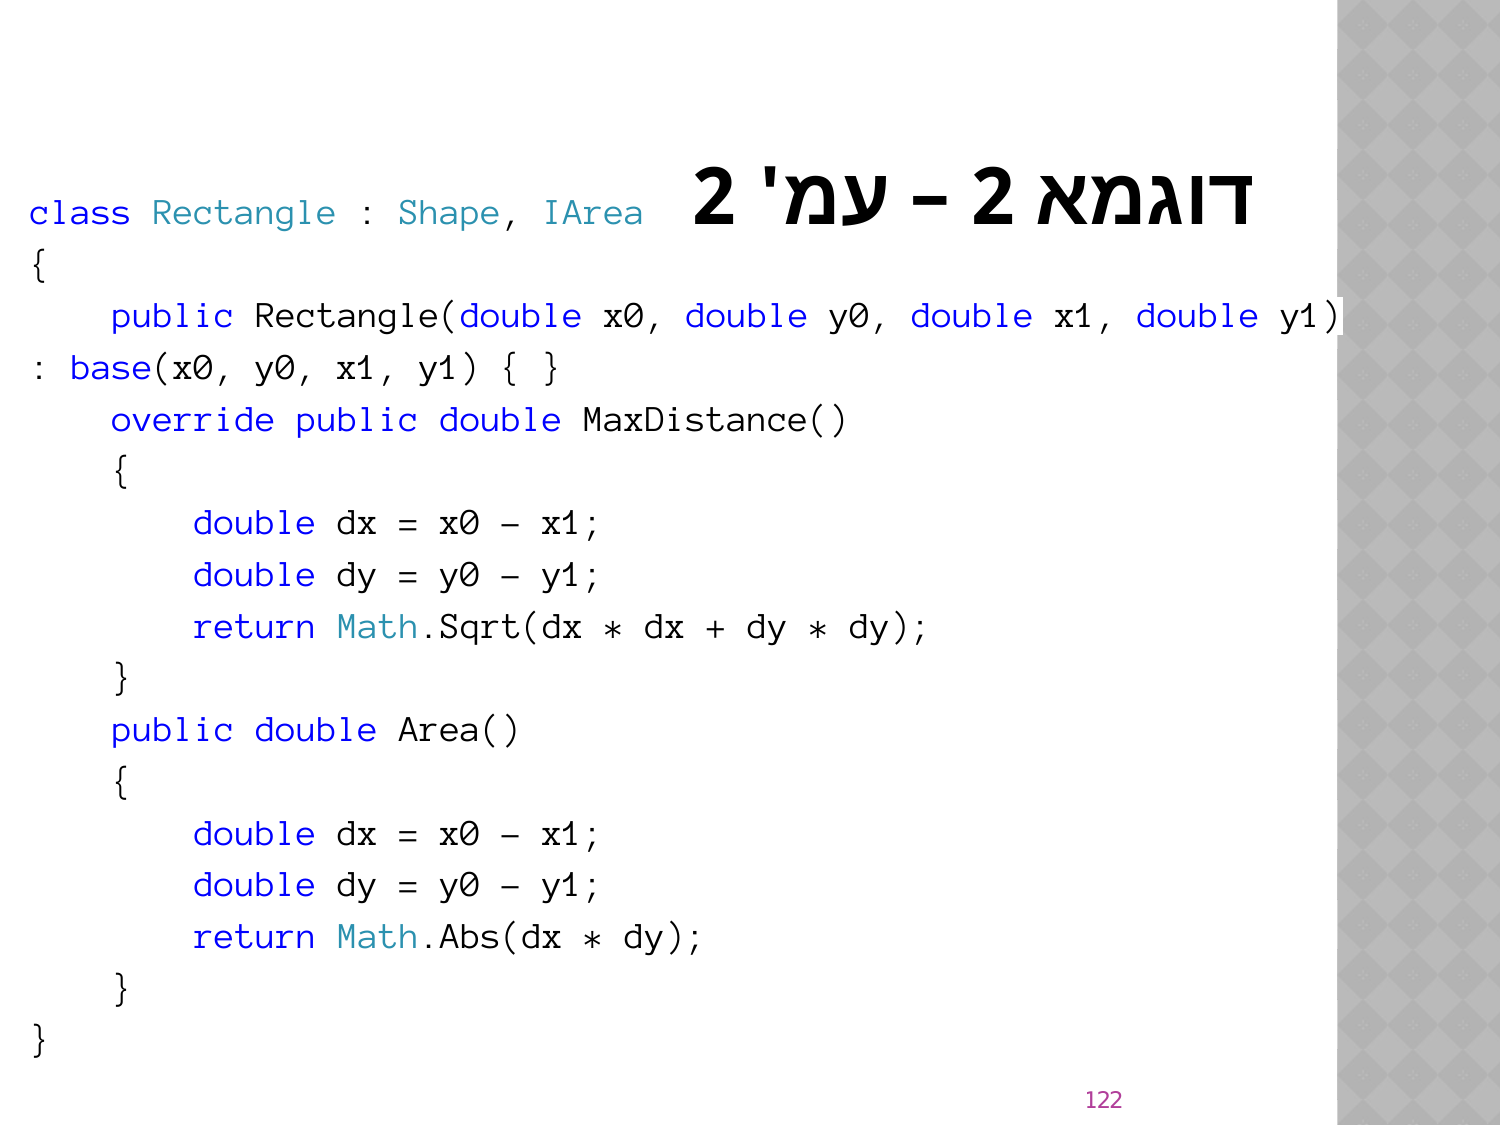

# דוגמא 2 – עמ' 2
class Rectangle : Shape, IArea
{
    public Rectangle(double x0, double y0, double x1, double y1) : base(x0, y0, x1, y1) { }
    override public double MaxDistance()
    {
        double dx = x0 - x1;
        double dy = y0 - y1;
        return Math.Sqrt(dx * dx + dy * dy);
    }
    public double Area()
    {
        double dx = x0 - x1;
        double dy = y0 - y1;
        return Math.Abs(dx * dy);
    }
}

122